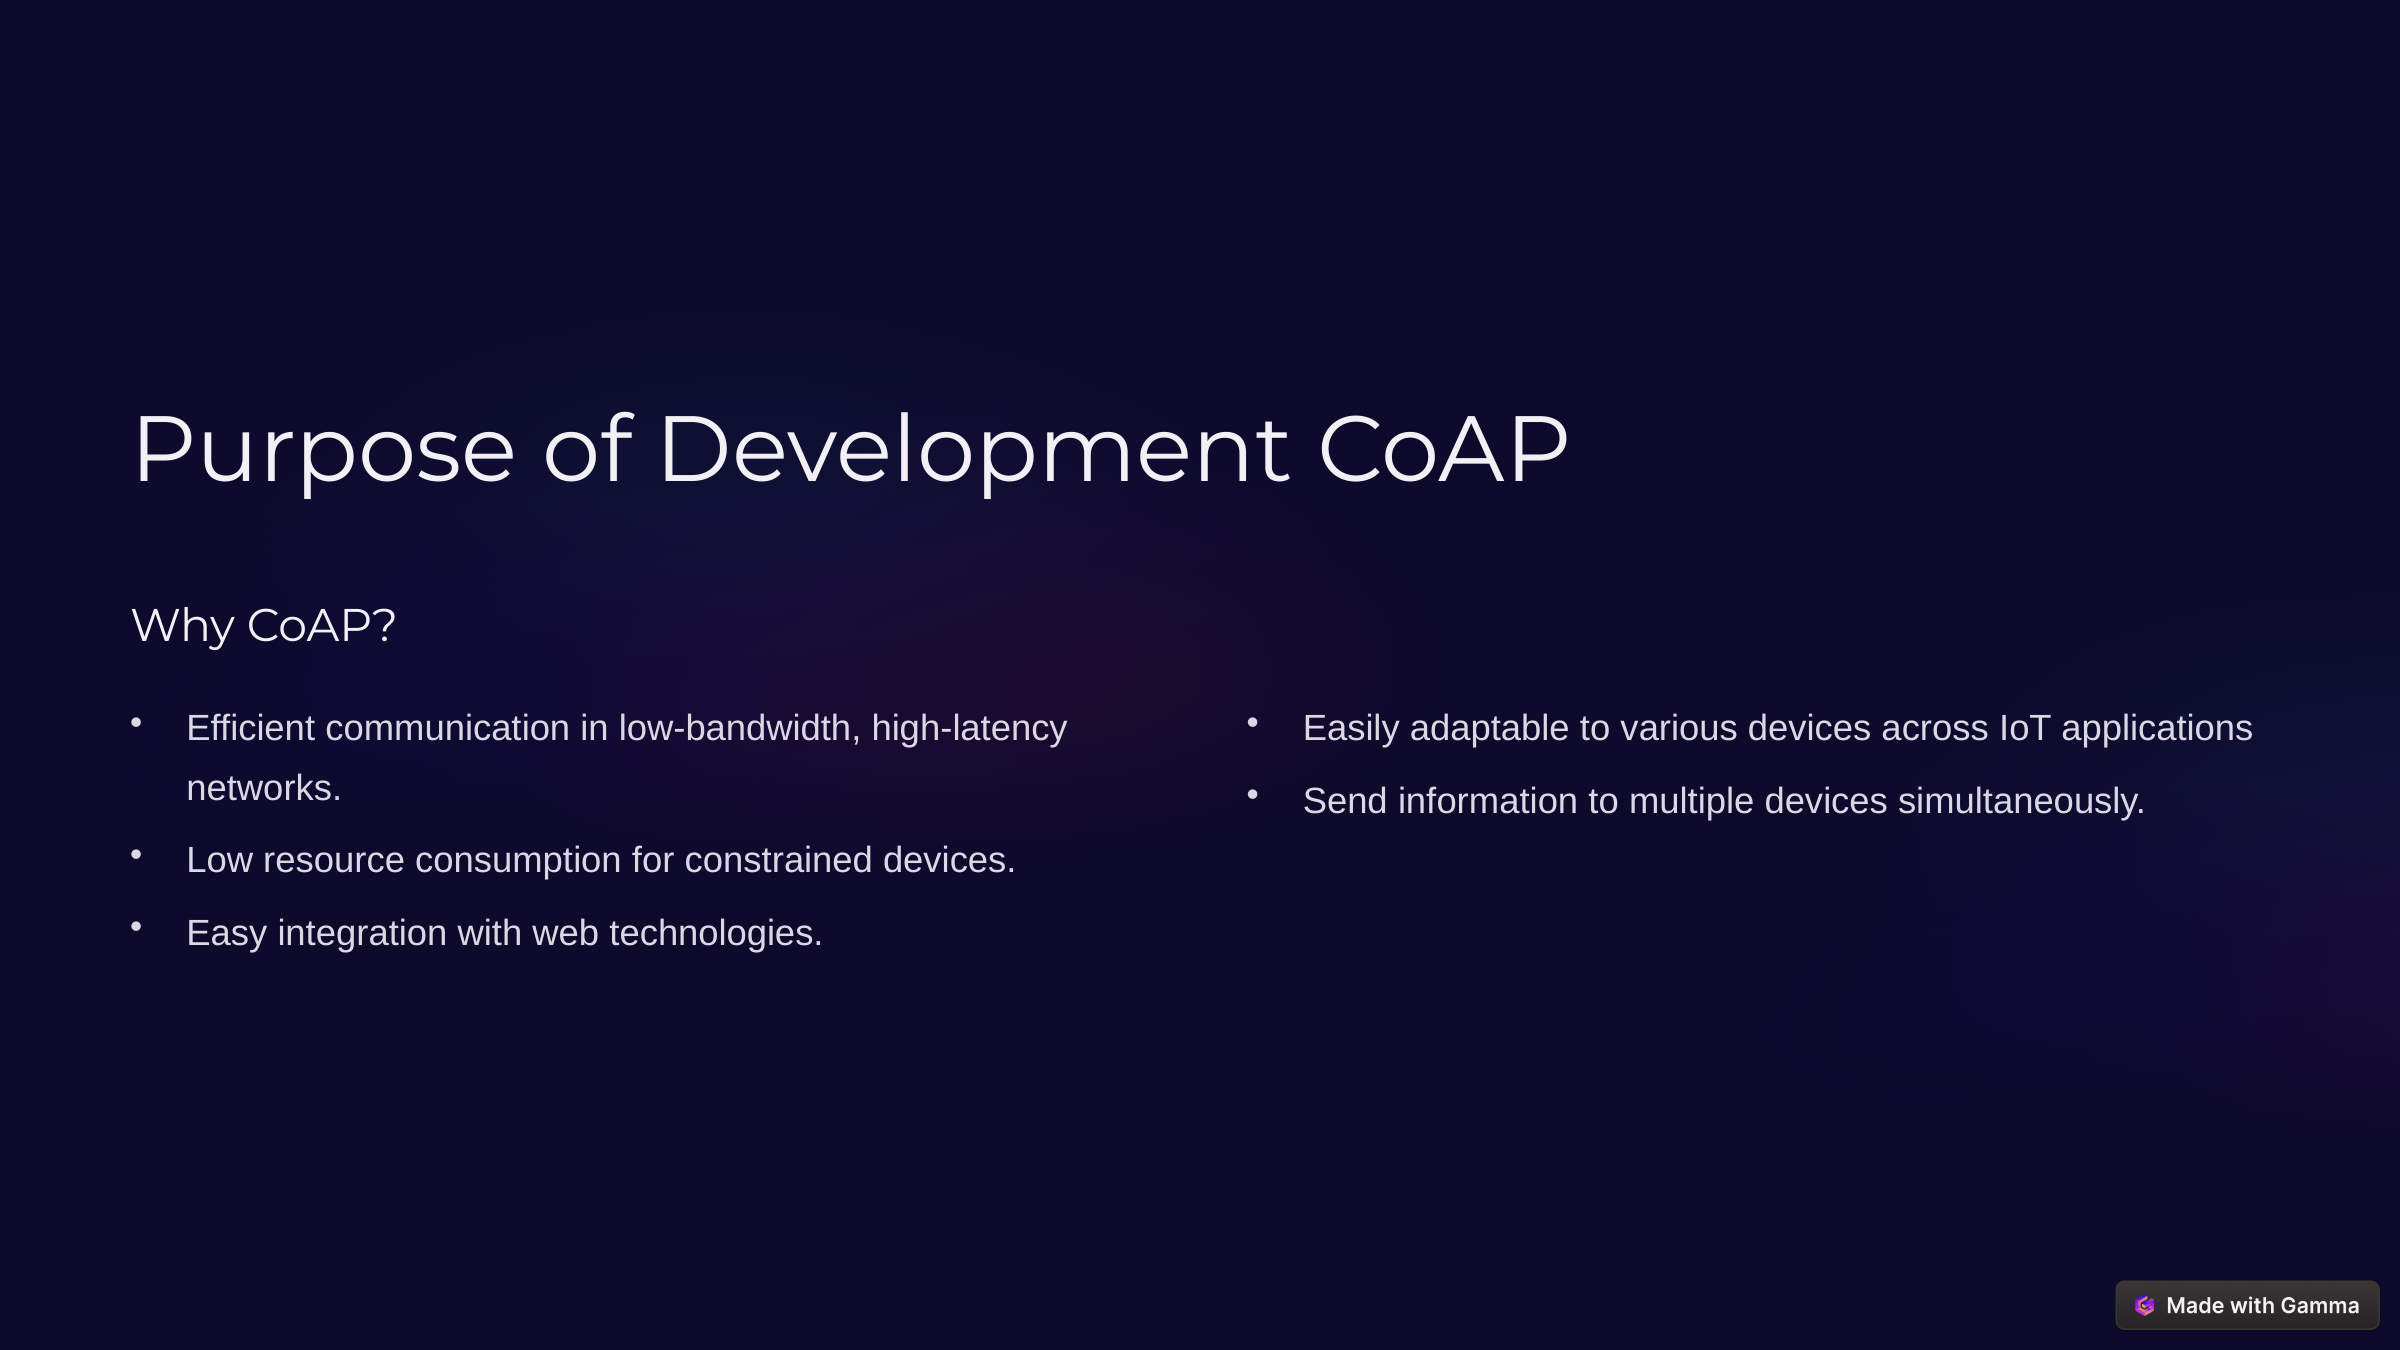

Purpose of Development CoAP
Why CoAP?

Efficient communication in low-bandwidth, high-latency networks.
Easily adaptable to various devices across IoT applications
Send information to multiple devices simultaneously.
Low resource consumption for constrained devices.
Easy integration with web technologies.